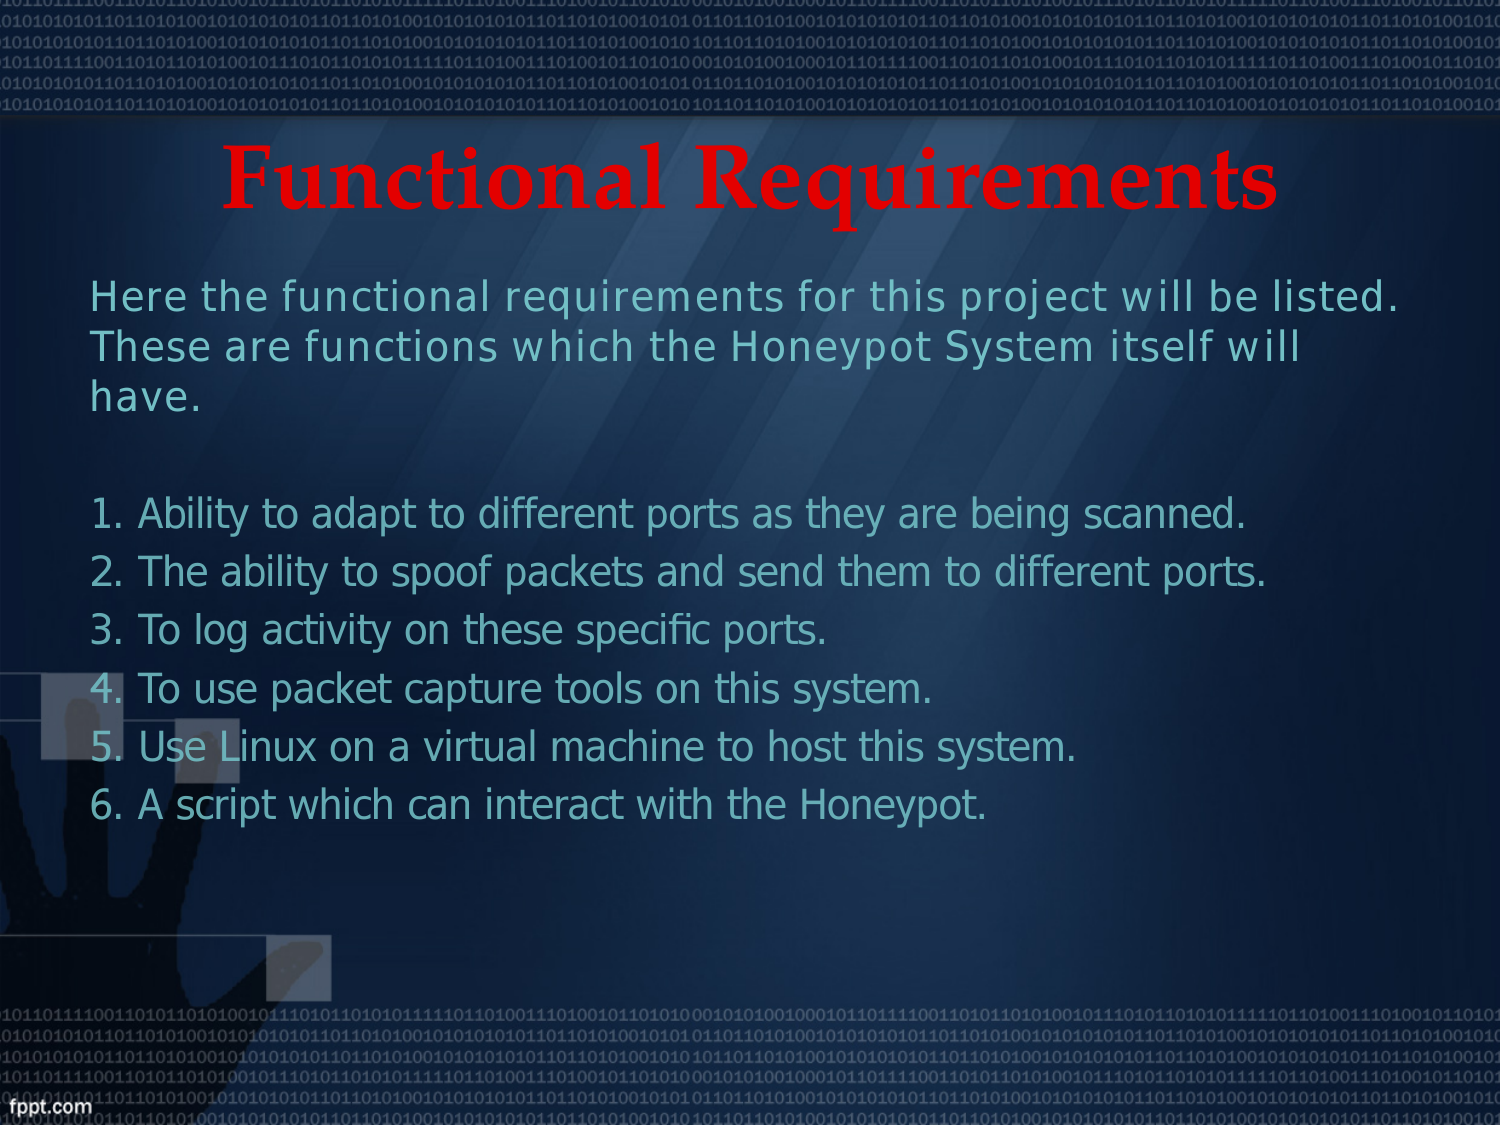

# Functional Requirements
Here the functional requirements for this project will be listed. These are functions which the Honeypot System itself will have.

1. Ability to adapt to different ports as they are being scanned.
2. The ability to spoof packets and send them to different ports.
3. To log activity on these specific ports.
4. To use packet capture tools on this system.
5. Use Linux on a virtual machine to host this system.
6. A script which can interact with the Honeypot.